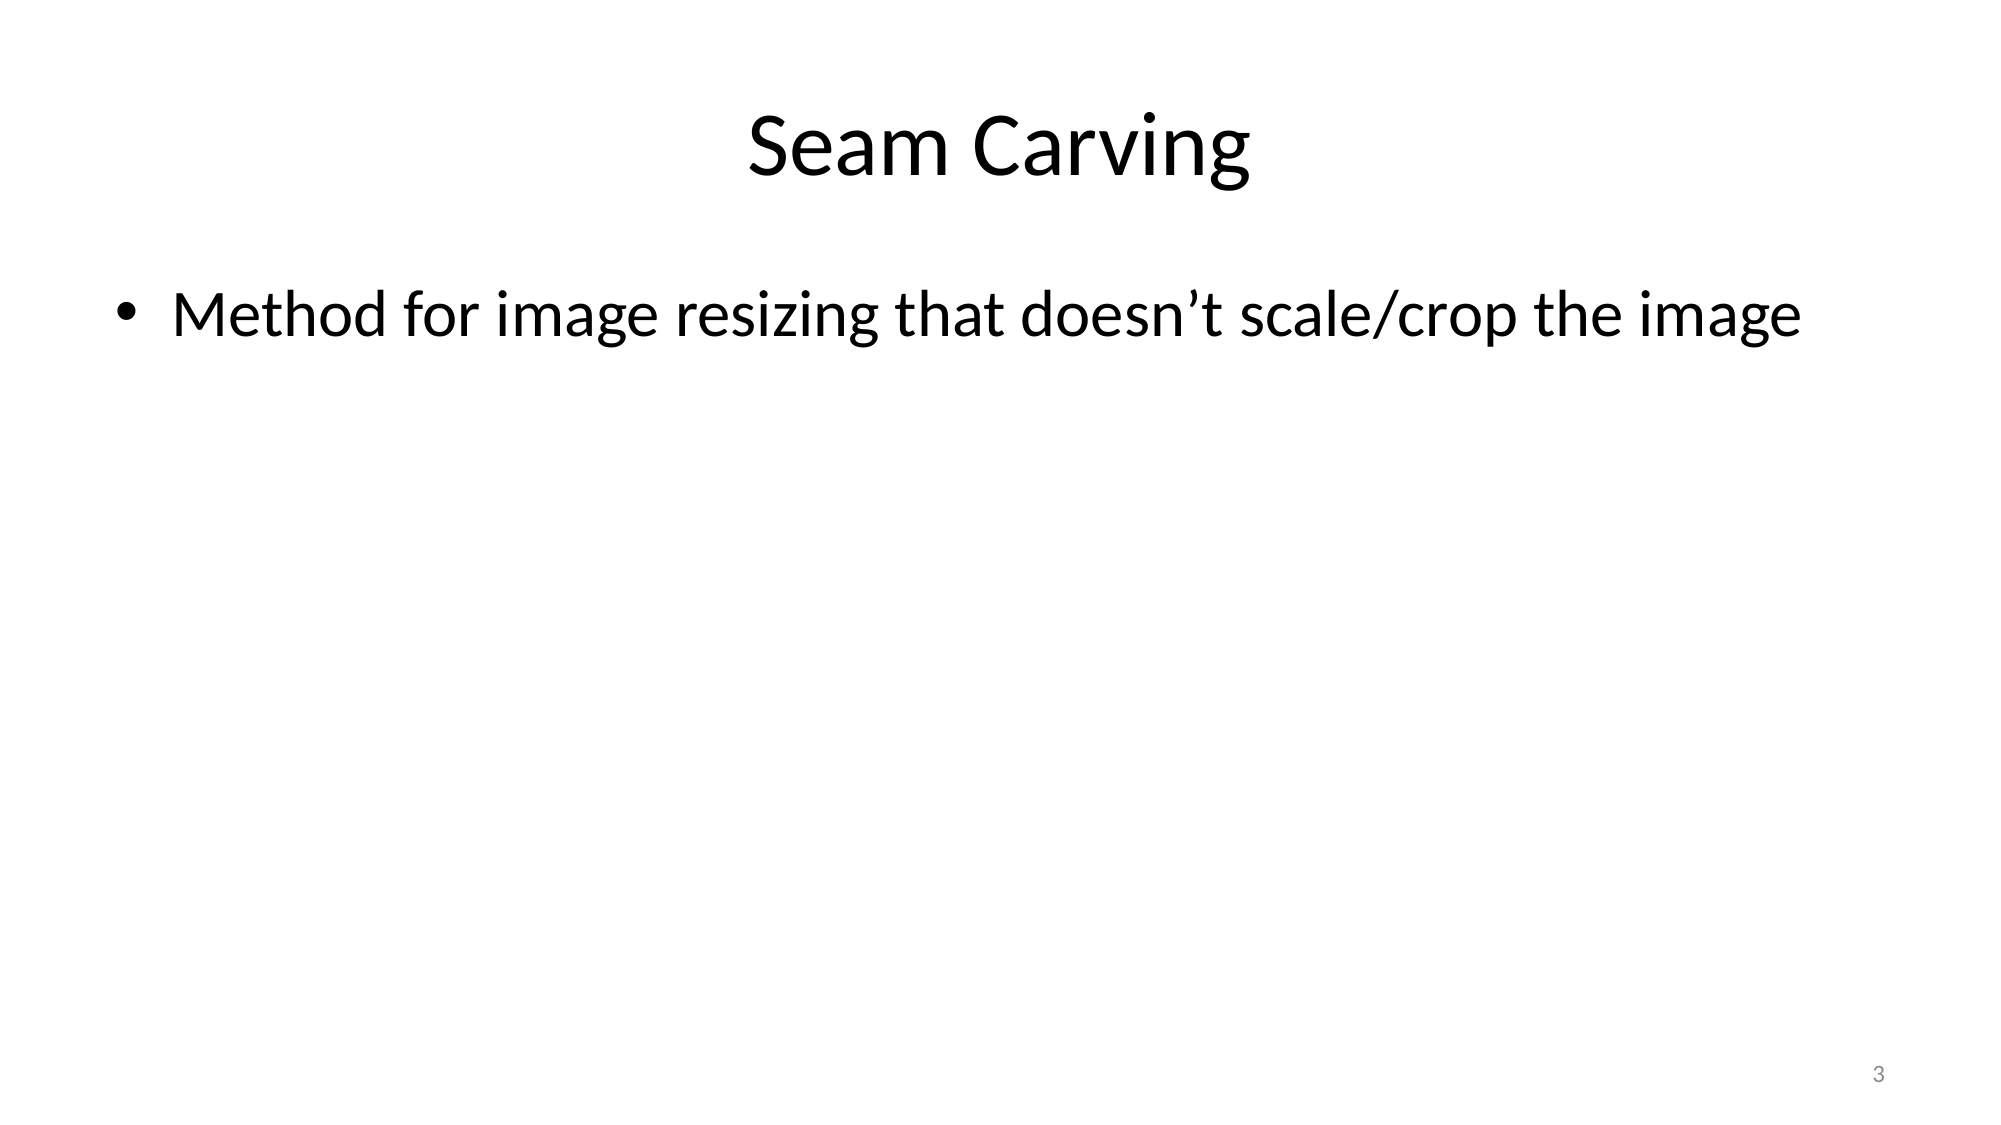

# Seam Carving
Method for image resizing that doesn’t scale/crop the image
3